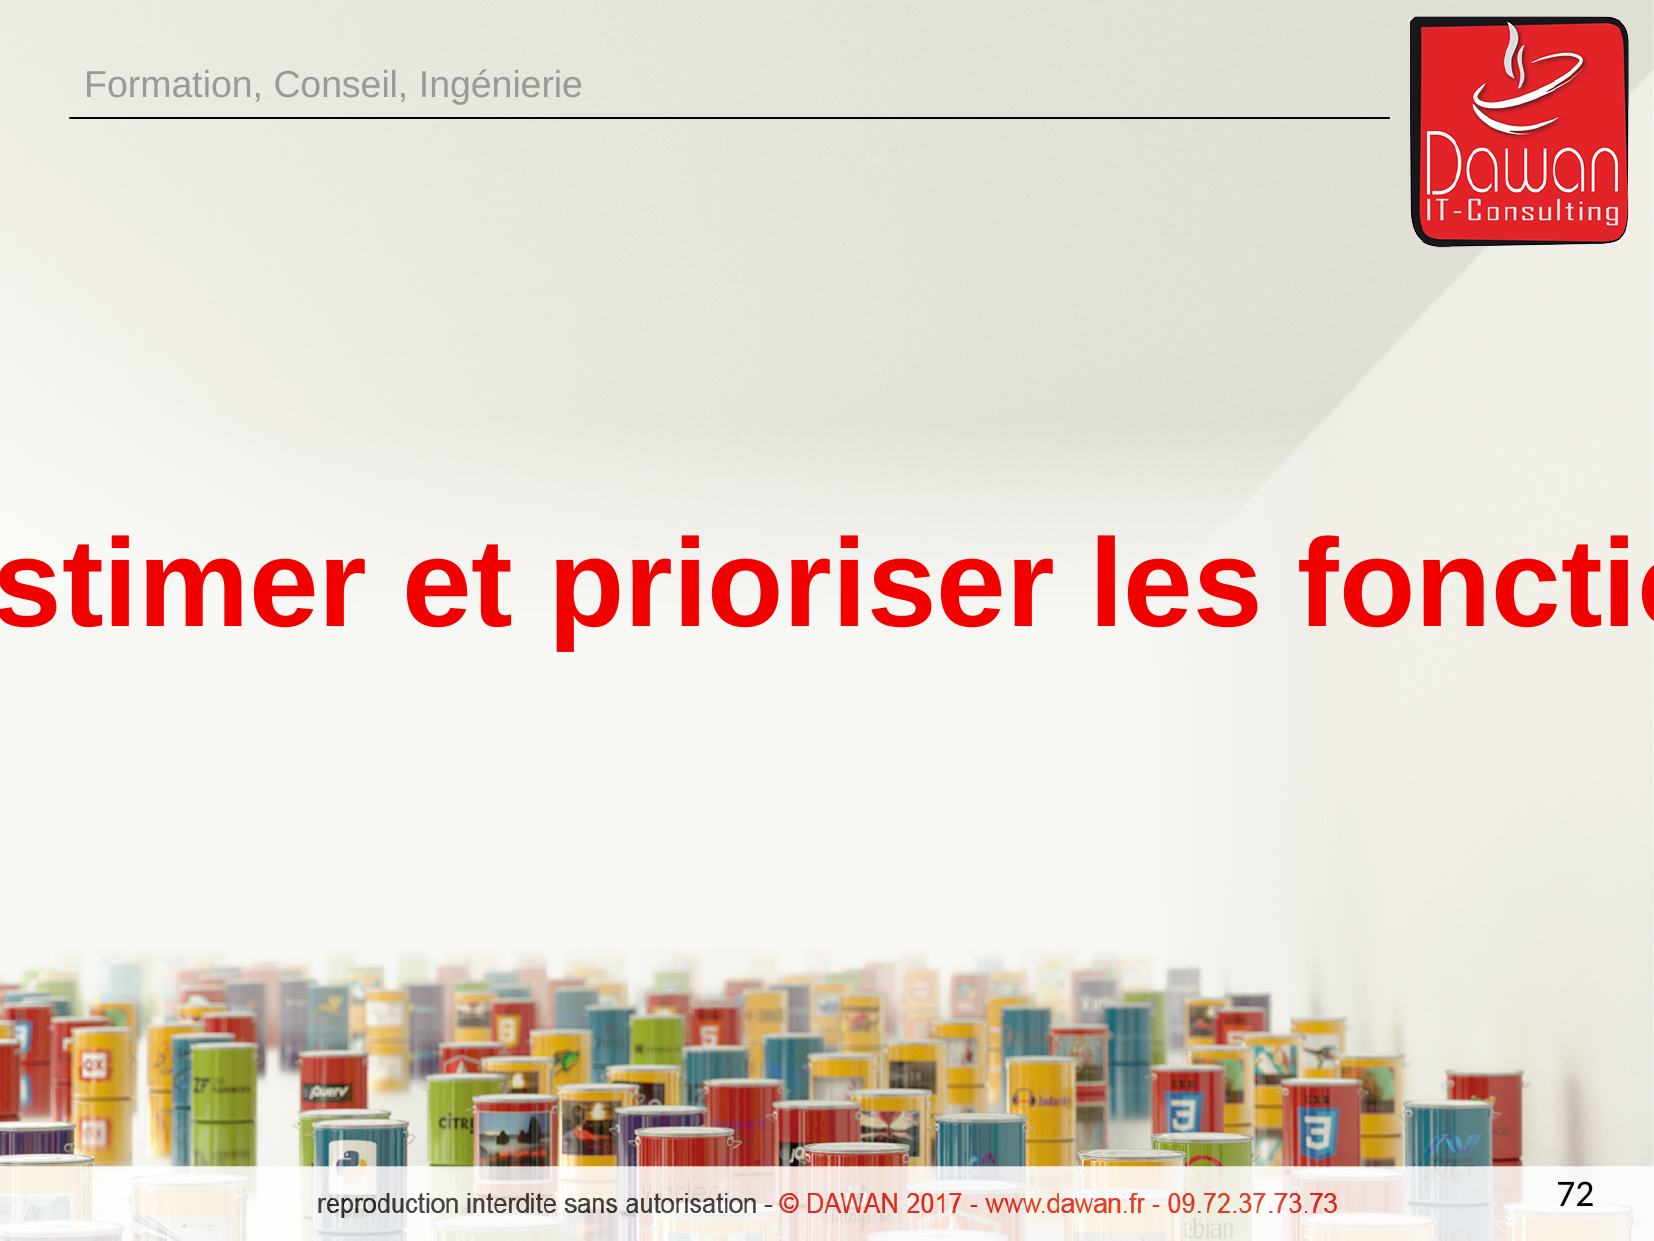

Formation, Conseil, Ingénierie

Comment estimer et prioriser les fonctionnalités ?
72